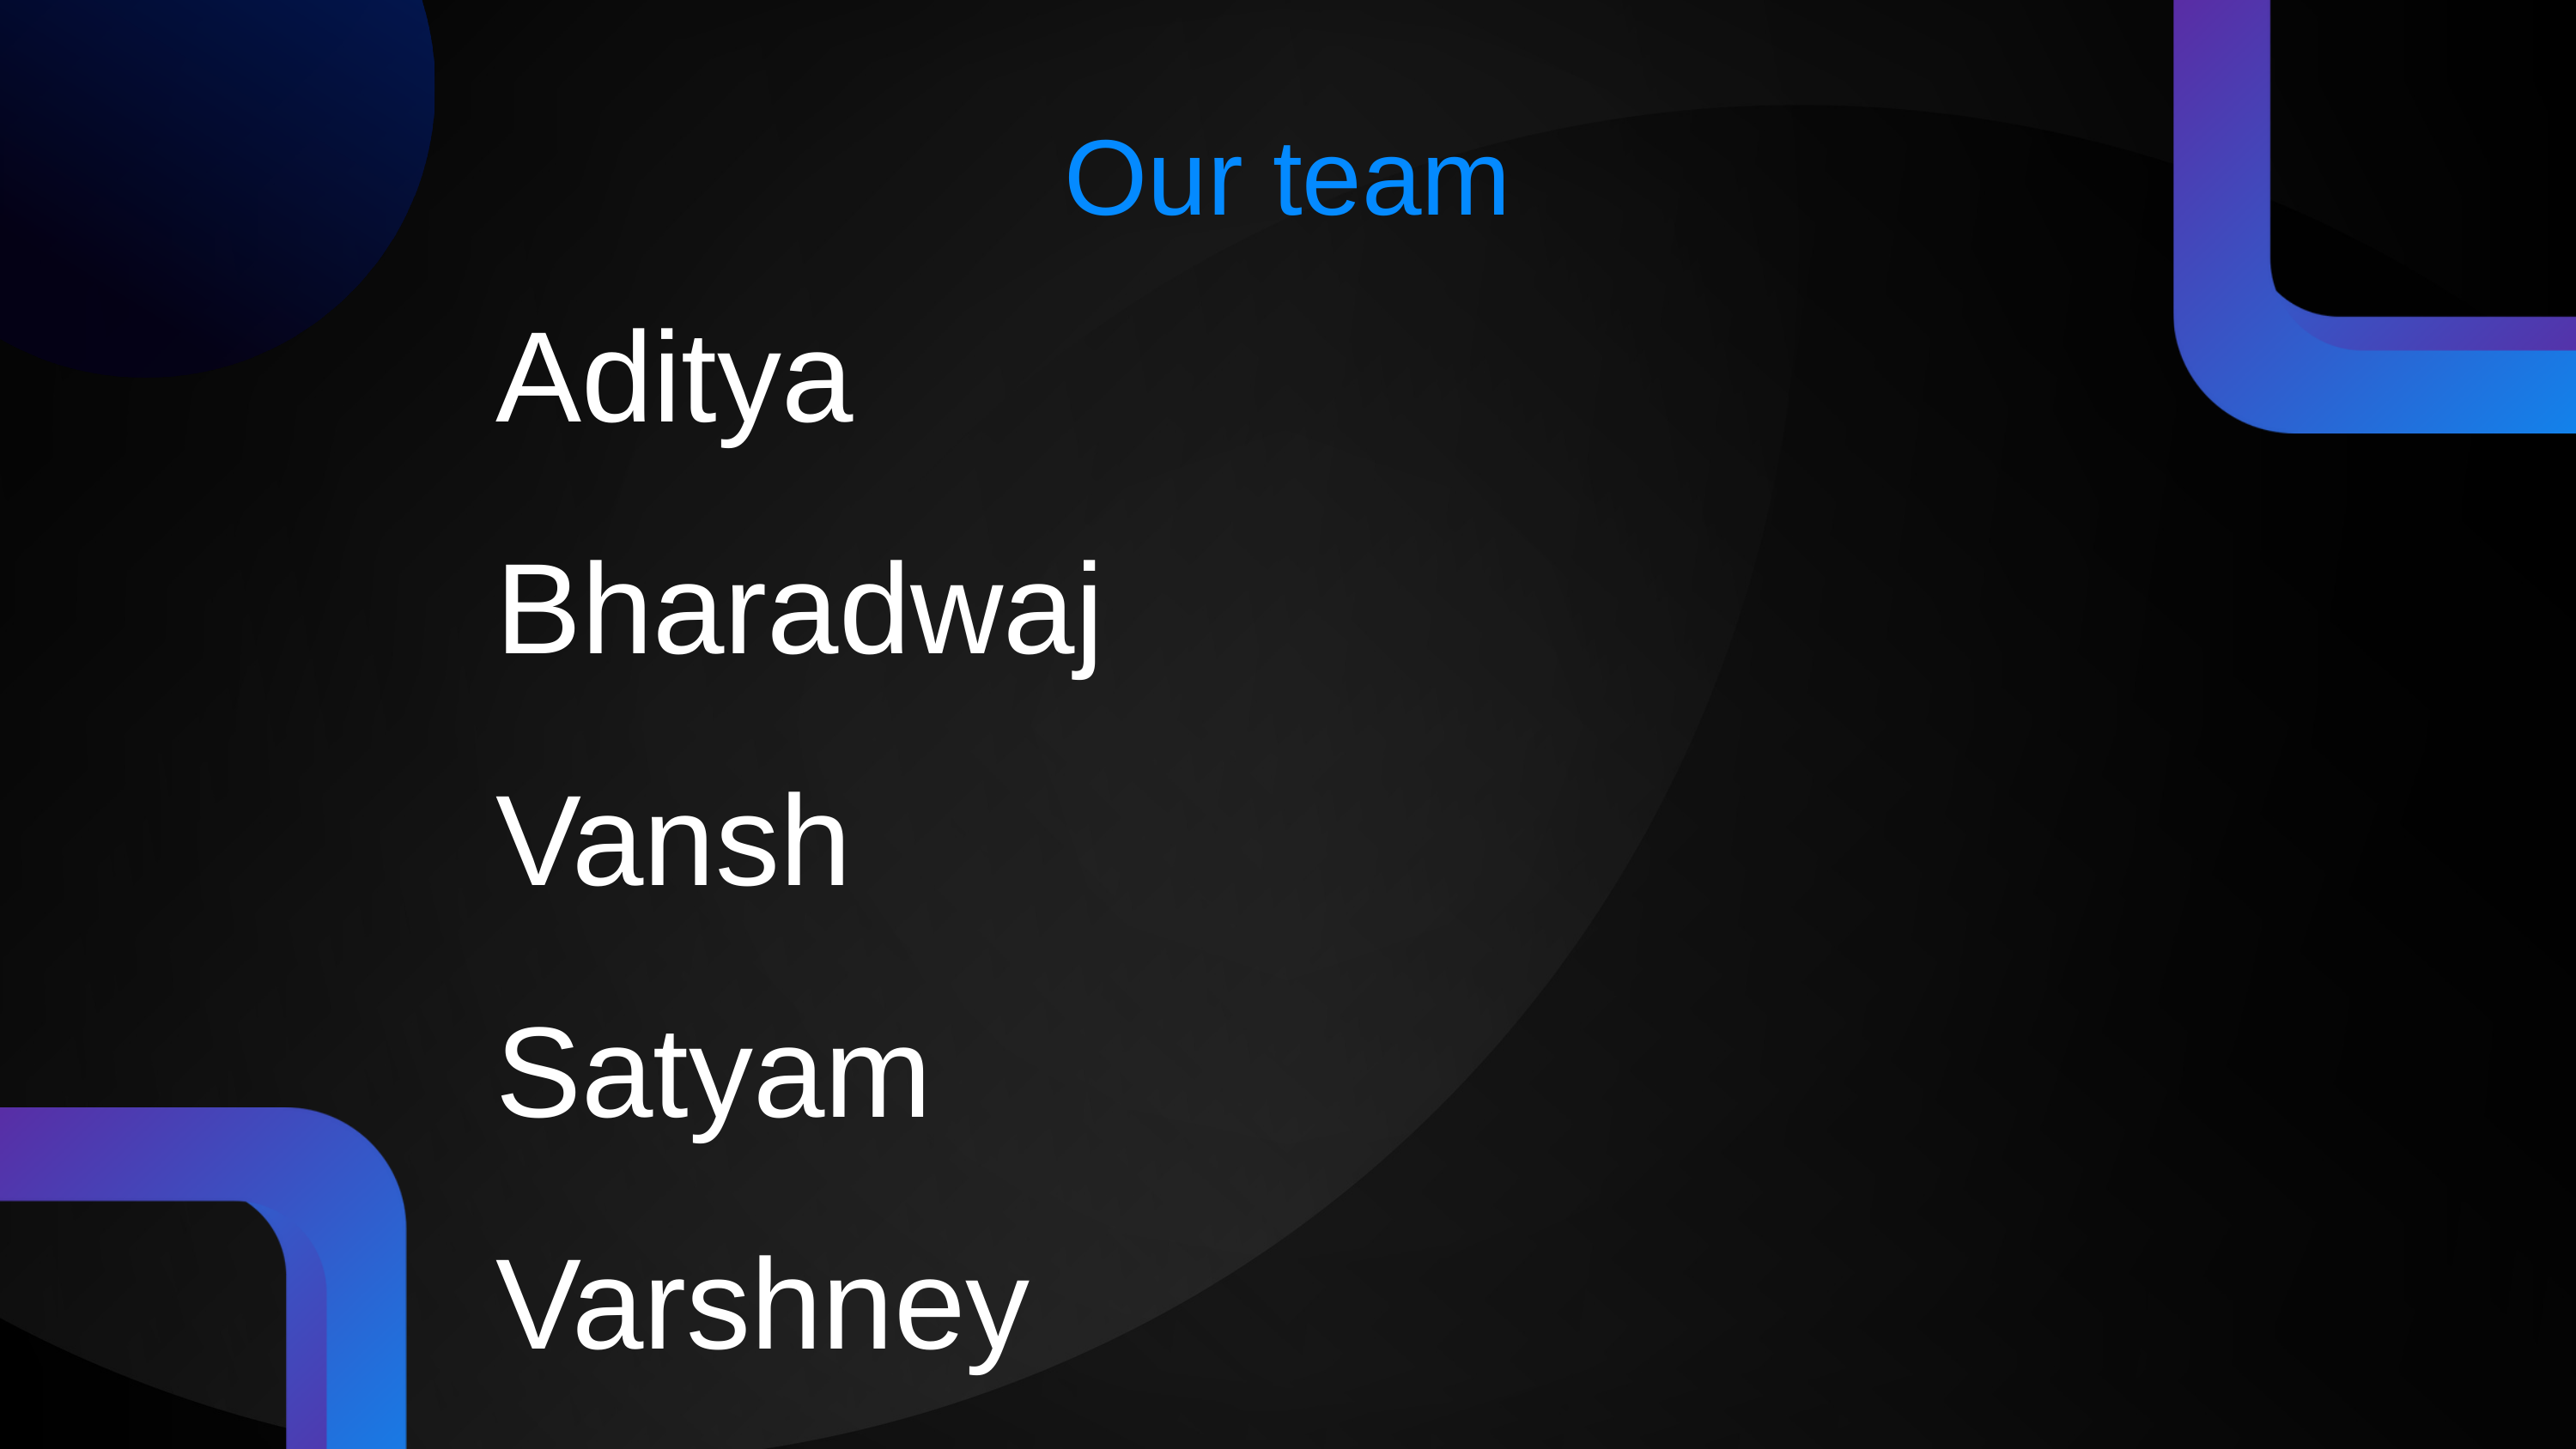

Our team
Aditya Bharadwaj
Vansh
Satyam Varshney
Nishant
Robin Kumar